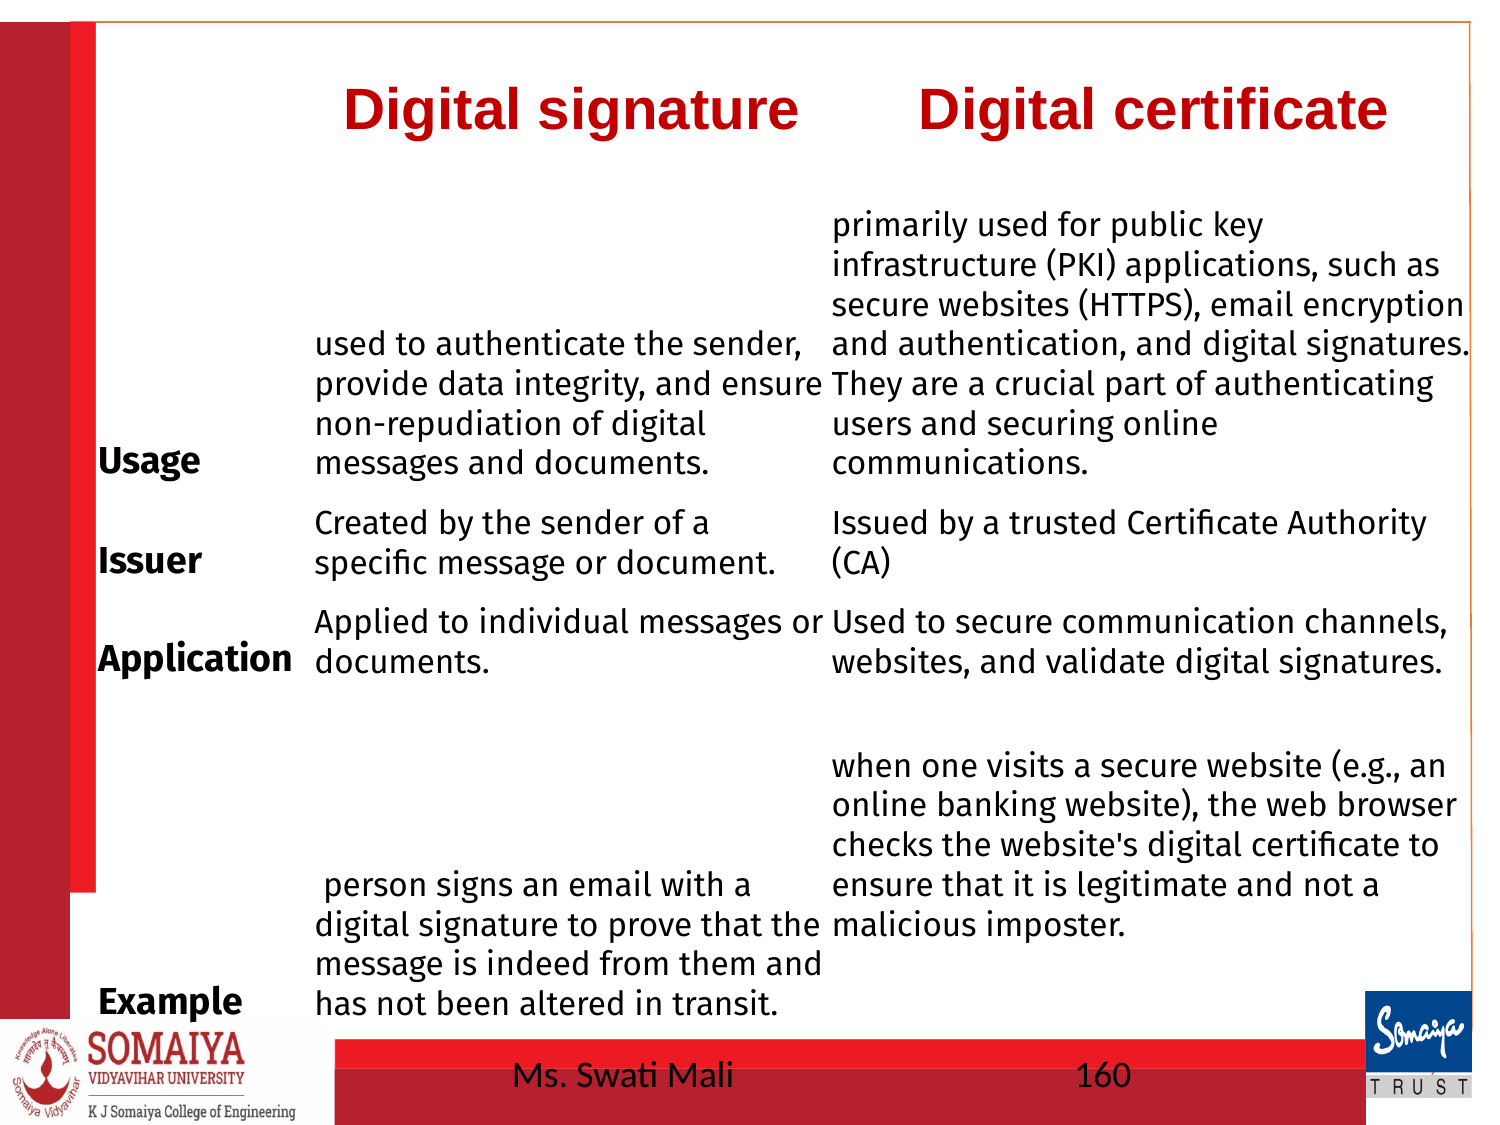

|  | Digital signature | Digital certificate |
| --- | --- | --- |
| Usage | used to authenticate the sender, provide data integrity, and ensure non-repudiation of digital messages and documents. | primarily used for public key infrastructure (PKI) applications, such as secure websites (HTTPS), email encryption and authentication, and digital signatures. They are a crucial part of authenticating users and securing online communications. |
| Issuer | Created by the sender of a specific message or document. | Issued by a trusted Certificate Authority (CA) |
| Application | Applied to individual messages or documents. | Used to secure communication channels, websites, and validate digital signatures. |
| Example | person signs an email with a digital signature to prove that the message is indeed from them and has not been altered in transit. | when one visits a secure website (e.g., an online banking website), the web browser checks the website's digital certificate to ensure that it is legitimate and not a malicious imposter. |
Ms. Swati Mali
160